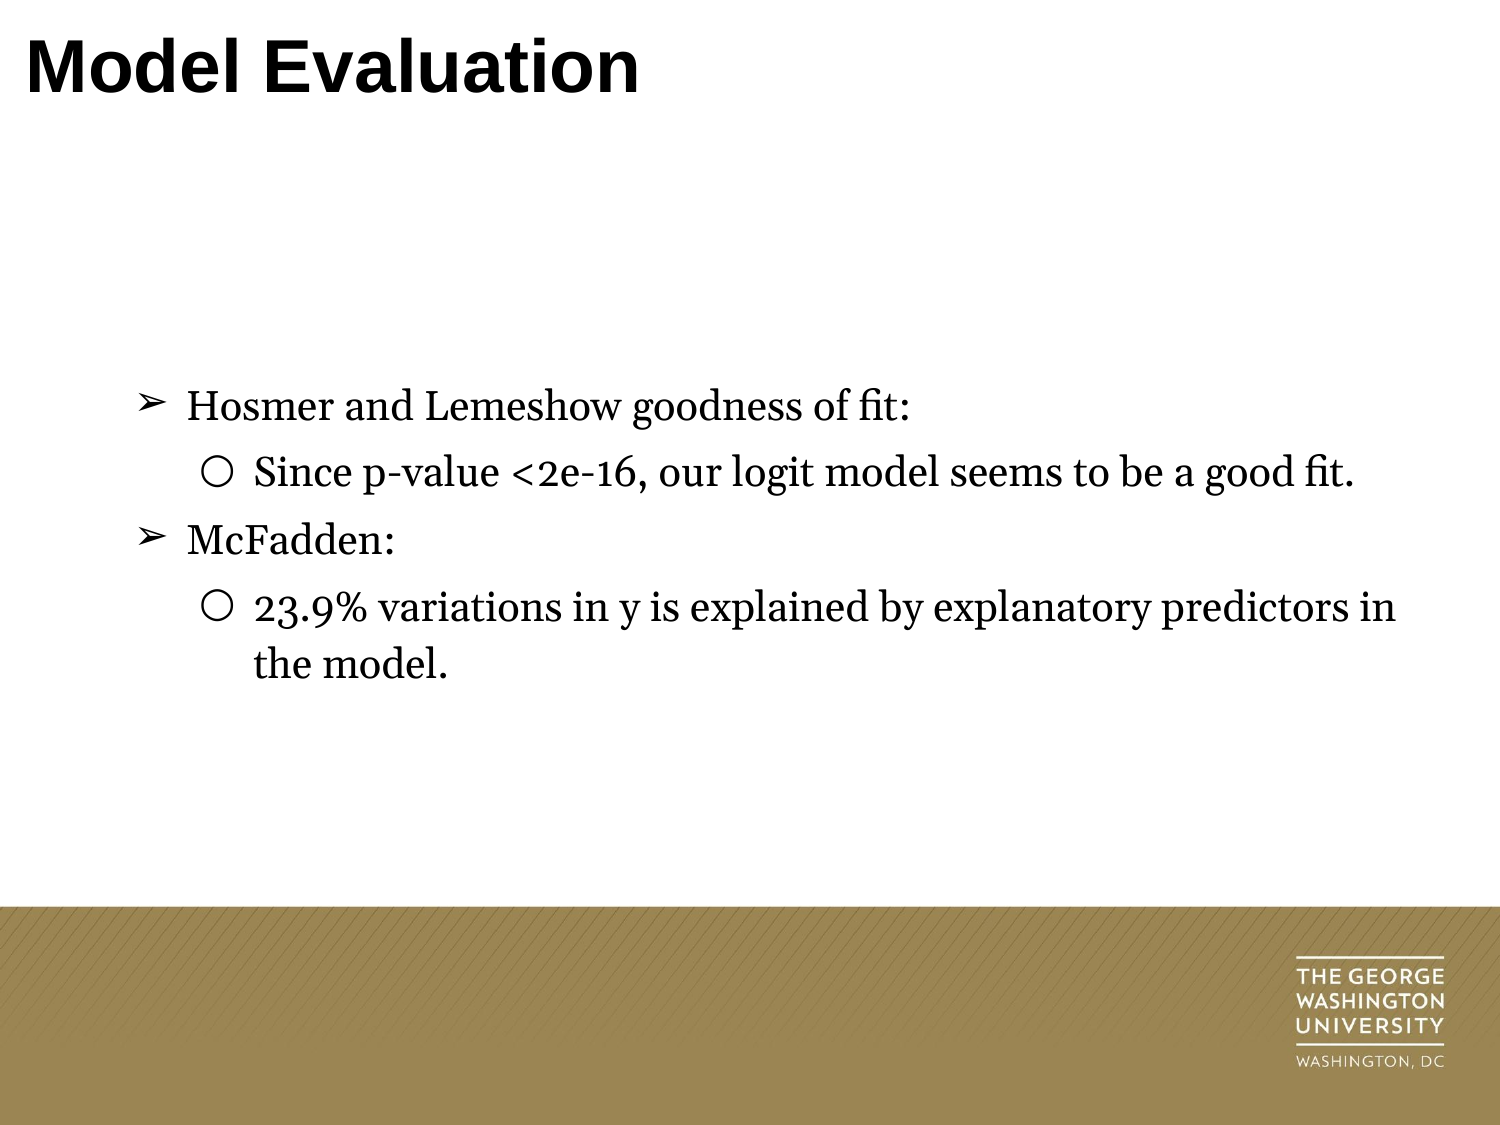

# Model Evaluation
Hosmer and Lemeshow goodness of fit:
Since p-value <2e-16, our logit model seems to be a good fit.
McFadden:
23.9% variations in y is explained by explanatory predictors in the model.